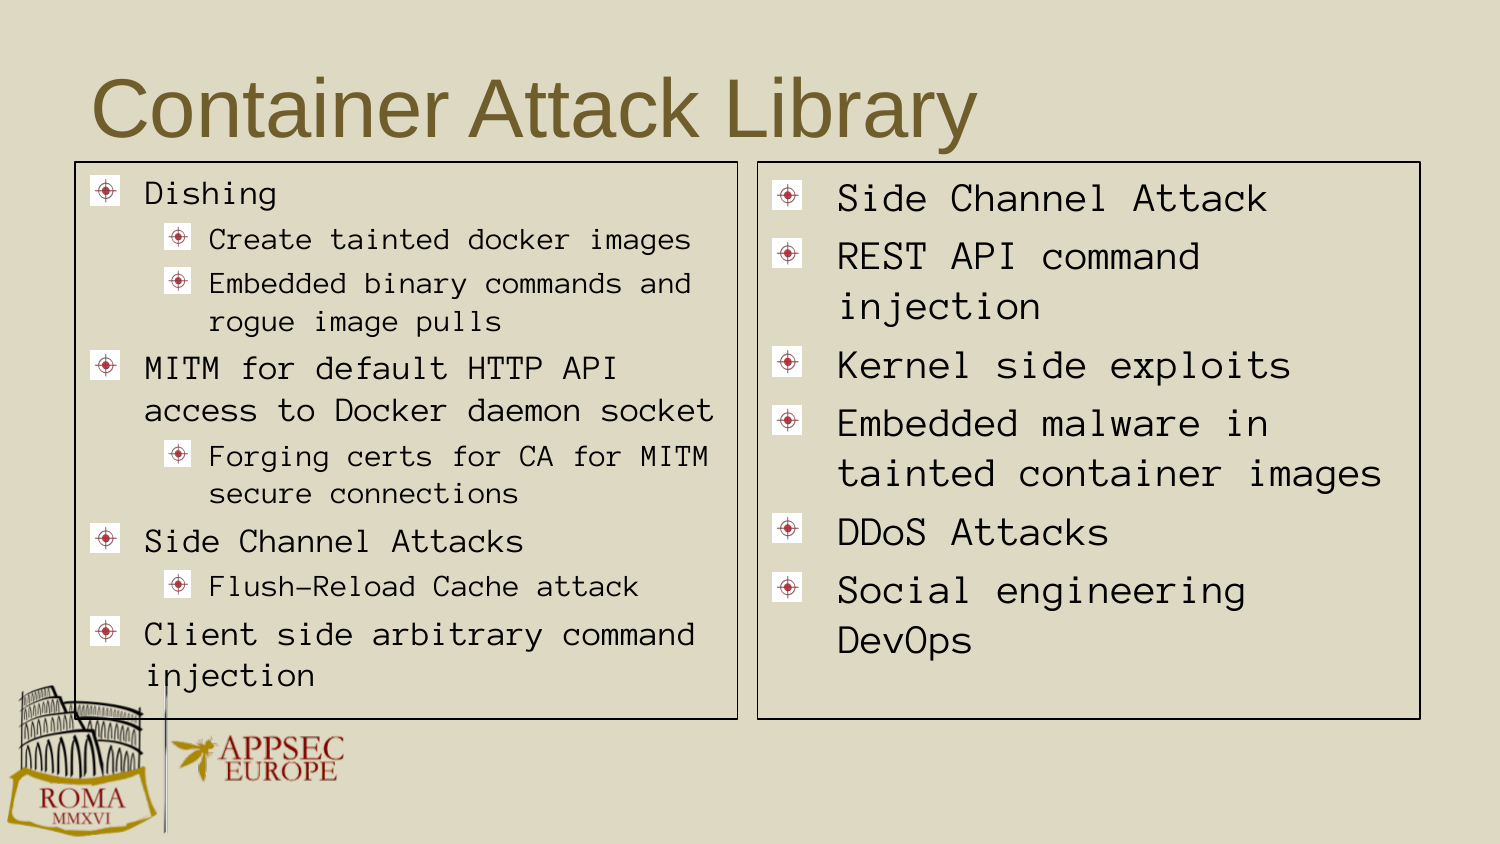

# Container Attack Library
Dishing
Create tainted docker images
Embedded binary commands and rogue image pulls
MITM for default HTTP API access to Docker daemon socket
Forging certs for CA for MITM secure connections
Side Channel Attacks
Flush-Reload Cache attack
Client side arbitrary command injection

Side Channel Attack
REST API command injection
Kernel side exploits
Embedded malware in tainted container images
DDoS Attacks
Social engineering DevOps